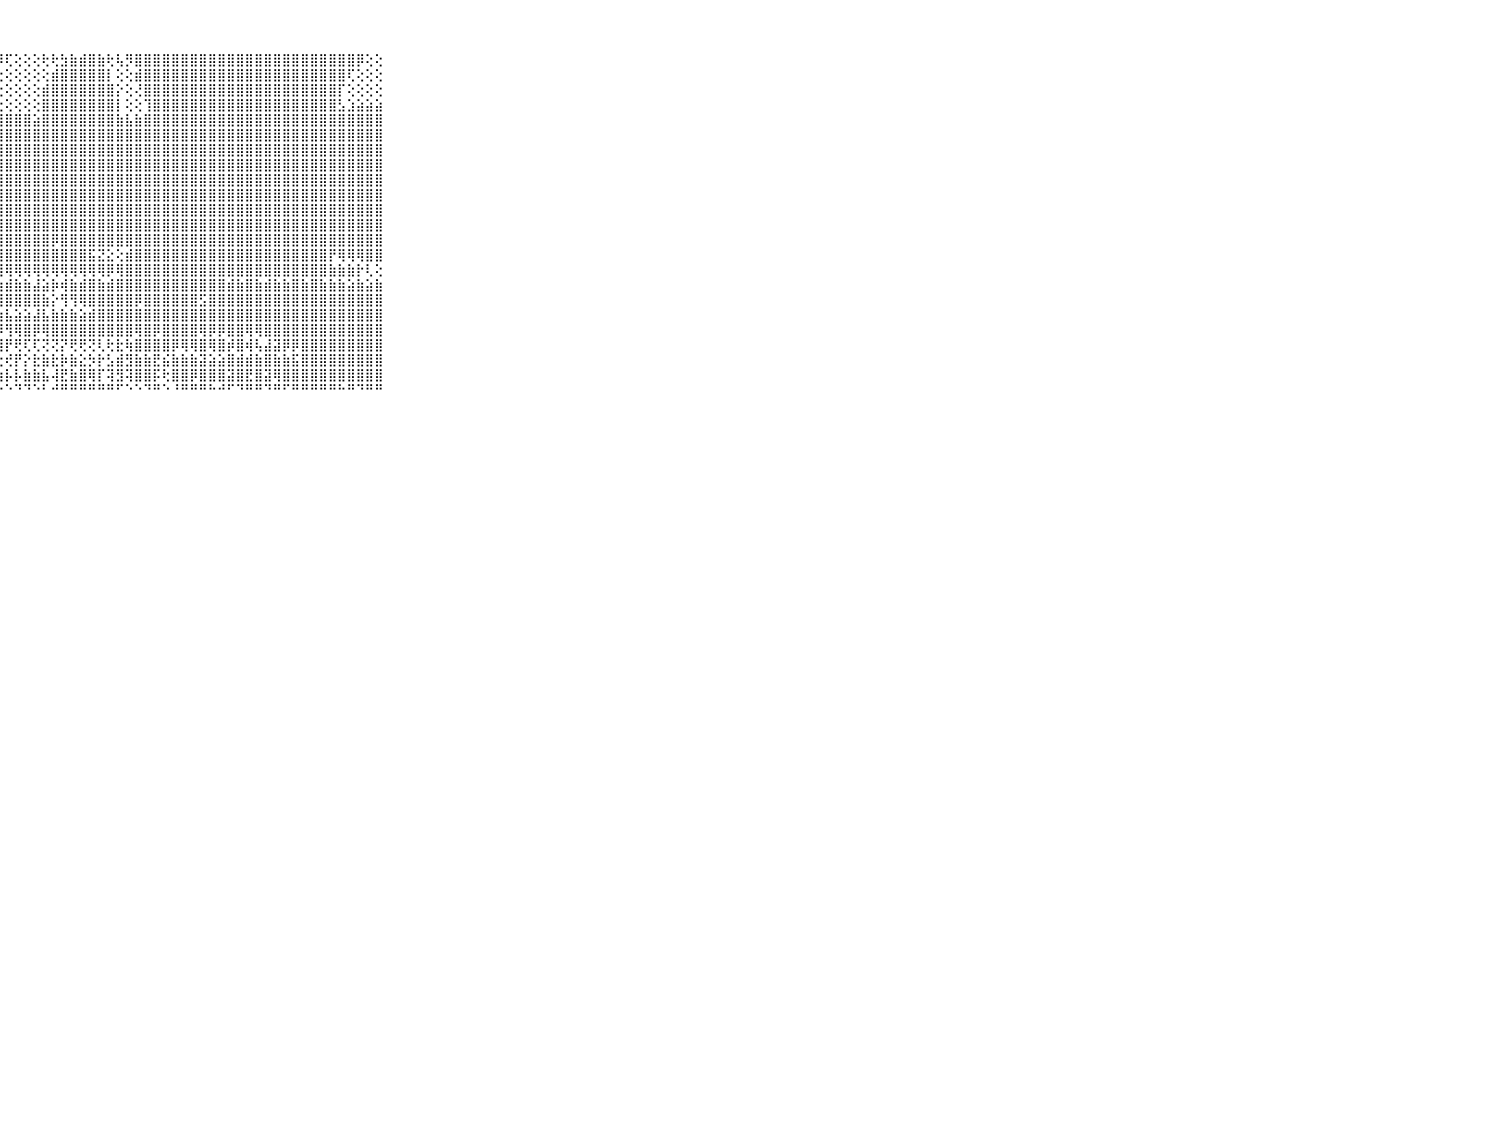

⠀⠀⠀⠀⠀⠀⠀⠀⠀⠀⠀⢸⣿⣿⣿⣿⣿⣿⣿⣿⣿⣿⣿⣿⣿⣿⣿⡿⢏⢕⢕⢕⢗⢗⣳⣷⣾⣿⣷⢗⢧⡻⣿⣿⣿⣿⣿⣿⣿⣿⣿⣿⣿⣿⣿⣿⣿⣿⣿⣿⣿⣿⣿⣿⣿⣿⡿⢕⢕⠀⠀⠀⠀⠀⠀⠀⠀⠀⠀⠀⠀
⠀⠀⠀⠀⠀⠀⠀⠀⠀⠀⠀⢸⣿⣿⣿⣿⣿⣿⣿⣿⣿⣿⣿⣿⣿⣿⡟⢕⢕⢕⢕⢕⢕⣾⣿⣿⣿⣿⣿⡇⢕⢕⣾⣿⣿⣿⣿⣿⣿⣿⣿⣿⣿⣿⣿⣿⣿⣿⣿⣿⣿⣿⣿⣿⣿⢏⢕⢕⢕⠀⠀⠀⠀⠀⠀⠀⠀⠀⠀⠀⠀
⠀⠀⠀⠀⠀⠀⠀⠀⠀⠀⠀⢸⣿⣿⣿⣿⣿⣿⣿⣿⣿⣿⣿⣿⣿⡏⢕⢕⢕⢕⢕⢕⣾⣿⣿⣿⣿⣿⣿⣿⡕⢕⢜⣿⣿⣿⣿⣿⣿⣿⣿⣿⣿⣿⣿⣿⣿⣿⣿⣿⣿⣿⣿⣿⡏⢕⢕⢕⢕⠀⠀⠀⠀⠀⠀⠀⠀⠀⠀⠀⠀
⠀⠀⠀⠀⠀⠀⠀⠀⠀⠀⠀⢸⣿⣿⣿⣿⣿⣿⣿⣿⣿⣿⣿⣿⣿⣕⢕⢕⢕⢕⢕⢕⣿⣿⣿⣿⣿⣿⣿⣿⡇⢕⢕⢹⣿⣿⣿⣿⣿⣿⣿⣿⣿⣿⣿⣿⣿⣿⣿⣿⣿⣿⣿⣿⣣⣱⣵⣵⣵⠀⠀⠀⠀⠀⠀⠀⠀⠀⠀⠀⠀
⠀⠀⠀⠀⠀⠀⠀⠀⠀⠀⠀⢸⣿⣿⣿⣿⣿⣿⣿⣿⣿⣿⣿⣿⣿⣿⣿⣿⣿⣿⣿⣵⣿⣿⣿⣿⣿⣿⣿⣿⣷⣧⣷⣿⣿⣿⣿⣿⣿⣿⣿⣿⣿⣿⣿⣿⣿⣿⣿⣿⣿⣿⣿⣿⣿⣿⣿⣿⣿⠀⠀⠀⠀⠀⠀⠀⠀⠀⠀⠀⠀
⠀⠀⠀⠀⠀⠀⠀⠀⠀⠀⠀⢸⣿⣿⣿⣿⣿⣿⣿⣿⣿⣿⣿⣿⣿⣿⣿⣿⣿⣿⣿⣿⣿⣿⣿⣿⣿⣿⣿⣿⣿⣿⣿⣿⣿⣿⣿⣿⣿⣿⣿⣿⣿⣿⣿⣿⣿⣿⣿⣿⣿⣿⣿⣿⣿⣿⣿⣿⣿⠀⠀⠀⠀⠀⠀⠀⠀⠀⠀⠀⠀
⠀⠀⠀⠀⠀⠀⠀⠀⠀⠀⠀⢸⣿⣿⢟⢟⣻⣿⣿⣿⣿⣿⣿⣿⣿⣿⣿⣿⣿⣿⣿⣿⣿⣿⣿⣿⣿⣿⣿⣿⣿⣿⣿⣿⣿⣿⣿⣿⣿⣿⣿⣿⣿⣿⣿⣿⣿⣿⣿⣿⣿⣿⣿⣿⣿⣿⣿⣿⣿⠀⠀⠀⠀⠀⠀⠀⠀⠀⠀⠀⠀
⠀⠀⠀⠀⠀⠀⠀⠀⠀⠀⠀⢸⣿⣿⢗⢳⣻⣿⣿⣿⣿⣿⣿⣿⣿⣿⣿⣿⣿⣿⣿⣿⣿⣿⣿⣿⣿⣿⣿⣿⣿⣿⣿⣿⣿⣿⣿⣿⣿⣿⣿⣿⣿⣿⣿⣿⣿⣿⣿⣿⣿⣿⣿⣿⣿⣿⣿⣿⣿⠀⠀⠀⠀⠀⠀⠀⠀⠀⠀⠀⠀
⠀⠀⠀⠀⠀⠀⠀⠀⠀⠀⠀⢸⢏⢝⢕⢕⢜⢝⢟⢟⢿⢿⣿⣿⣿⣿⣿⣿⣿⣿⣿⣿⣿⣿⣿⣿⣿⣿⣿⣿⣿⣿⣿⣿⣿⣿⣿⣿⣿⣿⣿⣿⣿⣿⣿⣿⣿⣿⣿⣿⣿⣿⣿⣿⣿⣿⣿⣿⣿⠀⠀⠀⠀⠀⠀⠀⠀⠀⠀⠀⠀
⠀⠀⠀⠀⠀⠀⠀⠀⠀⠀⠀⢸⣿⡕⢕⢕⢕⢕⢕⢱⣷⣿⣿⣿⣿⣿⣿⣿⣿⣿⣿⣿⣿⣿⣿⣿⣿⣿⣿⣿⣿⣿⣿⣿⣿⣿⣿⣿⣿⣿⣿⣿⣿⣿⣿⣿⣿⣿⣿⣿⣿⣿⣿⣿⣿⣿⣿⣿⣿⠀⠀⠀⠀⠀⠀⠀⠀⠀⠀⠀⠀
⠀⠀⠀⠀⠀⠀⠀⠀⠀⠀⠀⢸⣿⡿⢕⢕⢕⢕⢱⣿⣿⣿⣿⣿⣿⣿⣿⣿⣿⣿⣿⣿⣿⣿⣿⣿⣿⣿⣿⣿⣿⣿⣿⣿⣿⣿⣿⣿⣿⣿⣿⣿⣿⣿⣿⣿⣿⣿⣿⣿⣿⣿⣿⣿⣿⣿⣿⣿⣿⠀⠀⠀⠀⠀⠀⠀⠀⠀⠀⠀⠀
⠀⠀⠀⠀⠀⠀⠀⠀⠀⠀⠀⢸⢟⢕⢕⢕⢕⢕⢕⢝⢝⢟⢟⣿⣿⣿⣿⣿⣿⣿⣿⣿⣿⣿⣿⣿⣿⣿⣿⣿⣿⣿⣿⣿⣿⣿⣿⣿⣿⣿⣿⣿⣿⣿⣿⣿⣿⣿⣿⣿⣿⣿⣿⣿⣿⣿⣿⣿⣿⠀⠀⠀⠀⠀⠀⠀⠀⠀⠀⠀⠀
⠀⠀⠀⠀⠀⠀⠀⠀⠀⠀⠀⠁⢑⠕⢕⣕⣱⣵⣵⣵⣷⣷⣾⣿⣿⣿⣿⣿⣿⣿⣿⣿⣿⡿⣿⣿⣿⣿⣿⣿⣿⣿⣿⣿⣿⣿⣿⣿⣿⣿⣿⣿⣿⣿⣿⣿⣿⣿⣿⣿⣿⣿⣿⣿⣿⣿⣿⣿⣿⠀⠀⠀⠀⠀⠀⠀⠀⠀⠀⠀⠀
⠀⠀⠀⠀⠀⠀⠀⠀⠀⠀⠀⢄⣵⣾⣿⣿⣿⣿⣿⣿⣿⣿⣿⡿⢿⣿⣿⣿⣿⣿⣿⣿⣿⣿⣿⣿⣿⣯⣝⣕⢕⣾⣿⣿⣿⣿⣿⣿⣿⣿⣿⣿⣿⣿⣿⣿⣿⣿⣿⣿⣿⣿⣿⡟⢿⢿⢿⣿⣿⠀⠀⠀⠀⠀⠀⠀⠀⠀⠀⠀⠀
⠀⠀⠀⠀⠀⠀⠀⠀⠀⠀⠀⠀⢺⢿⢟⢿⢿⡿⢿⢿⢿⢿⡿⢟⠕⢕⢿⢿⢿⢿⢿⢿⢿⢿⢿⢿⢿⢿⢿⡿⢿⣿⣿⣿⣿⣿⣿⣿⣿⣿⣿⣿⣿⣿⣿⣿⣿⣿⣿⣿⣿⣿⣿⣷⣷⣷⡗⢇⢕⠀⠀⠀⠀⠀⠀⠀⠀⠀⠀⠀⠀
⠀⠀⠀⠀⠀⠀⠀⠀⠀⠀⠀⢰⣵⣵⣼⣕⣧⣯⣽⣾⣷⣷⣷⣷⣷⣷⣾⣷⣾⣷⣷⣼⣵⡷⢾⣷⣾⣿⣷⣾⣿⣿⣿⣿⣿⣿⣿⣿⣿⣿⣿⣿⣾⣷⣿⣷⣾⣷⣷⣿⣷⣿⣷⣷⣷⣵⣷⣵⣷⠀⠀⠀⠀⠀⠀⠀⠀⠀⠀⠀⠀
⠀⠀⠀⠀⠀⠀⠀⠀⠀⠀⠀⢱⣿⣯⣿⣿⣿⢿⣿⣿⣷⡿⢿⣷⣿⣿⣿⣿⣿⣿⣿⣿⣷⡕⢻⢻⢿⣿⣿⣿⣿⣿⡿⣿⣿⣿⣿⣿⣿⣫⣿⣿⣿⣿⣿⣿⣿⣿⣿⣿⣿⣿⣿⣿⣿⣿⣿⣿⣿⠀⠀⠀⠀⠀⠀⠀⠀⠀⠀⠀⠀
⠀⠀⠀⠀⠀⠀⠀⠀⠀⠀⠀⢱⣽⣿⣾⣿⣼⣷⣿⣿⣿⣿⣿⣷⣾⣾⣗⣷⣧⣵⣵⣼⣧⣷⣷⣷⣵⣾⣿⣿⣿⣿⣿⣿⣿⣿⣿⣿⣿⣿⣿⣿⣿⣿⣿⣿⣿⣿⣿⣿⣿⣿⣿⣿⣿⣿⣿⣿⣿⠀⠀⠀⠀⠀⠀⠀⠀⠀⠀⠀⠀
⠀⠀⠀⠀⠀⠀⠀⠀⠀⠀⠀⢸⣿⡿⣿⣿⣿⣻⣿⣿⣿⣿⣿⣿⣿⡿⣟⡿⢻⢿⣿⡿⢿⣿⣿⣿⣿⣿⣿⣿⣿⣿⢿⣿⡿⣿⣿⣿⣿⢿⡿⡿⣿⣿⢿⢿⣿⣿⣿⣿⣿⣿⣿⣿⣿⣿⣿⣿⣿⠀⠀⠀⠀⠀⠀⠀⠀⠀⠀⠀⠀
⠀⠀⠀⠀⠀⠀⠀⠀⠀⠀⠀⢸⣿⣻⣿⡻⢵⡟⢻⢝⢝⢻⢟⢝⢽⢹⢇⢹⡟⢟⢏⢏⢝⢝⡝⢟⢟⢝⢇⢗⣗⢷⣿⣿⣿⣿⡿⢿⢿⣿⢿⣿⡾⣿⢾⢧⣼⣽⡿⡿⣿⣿⣿⣿⣿⣿⣿⣿⣿⠀⠀⠀⠀⠀⠀⠀⠀⠀⠀⠀⠀
⠀⠀⠀⠀⠀⠀⠀⠀⠀⠀⠀⢕⢜⢱⢕⣕⢕⡇⢕⢕⢕⢕⢕⢕⢕⢇⣕⣗⢞⡟⡕⣗⣷⣗⡷⣷⣕⡳⡗⣣⣾⣻⣷⣷⣟⣮⣷⣷⣷⣽⣵⣵⣿⣾⣾⣷⣿⣷⣷⣯⣿⣿⣿⣿⣿⣿⣿⣿⣿⠀⠀⠀⠀⠀⠀⠀⠀⠀⠀⠀⠀
⠀⠀⠀⠀⠀⠀⠀⠀⠀⠀⠀⢕⢕⢕⢕⢱⢕⢝⢕⢕⢗⢇⡕⡕⣇⢕⢱⣵⡧⡧⣷⣷⣧⢼⣟⣷⣿⢿⡏⢽⣻⢽⣿⣿⡯⢗⣿⣿⡿⣿⣿⣿⣽⣿⣟⣿⣽⢿⣿⣿⣿⣿⣿⣿⣿⣿⣿⣿⣿⠀⠀⠀⠀⠀⠀⠀⠀⠀⠀⠀⠀
⠀⠀⠀⠀⠀⠀⠀⠀⠀⠀⠀⠀⠑⠑⠑⠑⠃⠃⠃⠃⠚⠓⠃⠋⠑⠙⠘⠑⠑⠙⠙⠑⠃⠚⠛⠛⠛⠛⠛⠛⠋⠑⠑⠙⠛⠑⠘⠛⠛⠛⠓⠚⠋⠙⠛⠛⠙⠛⠋⠛⠛⠛⠛⠛⠓⠛⠙⠛⠛⠀⠀⠀⠀⠀⠀⠀⠀⠀⠀⠀⠀